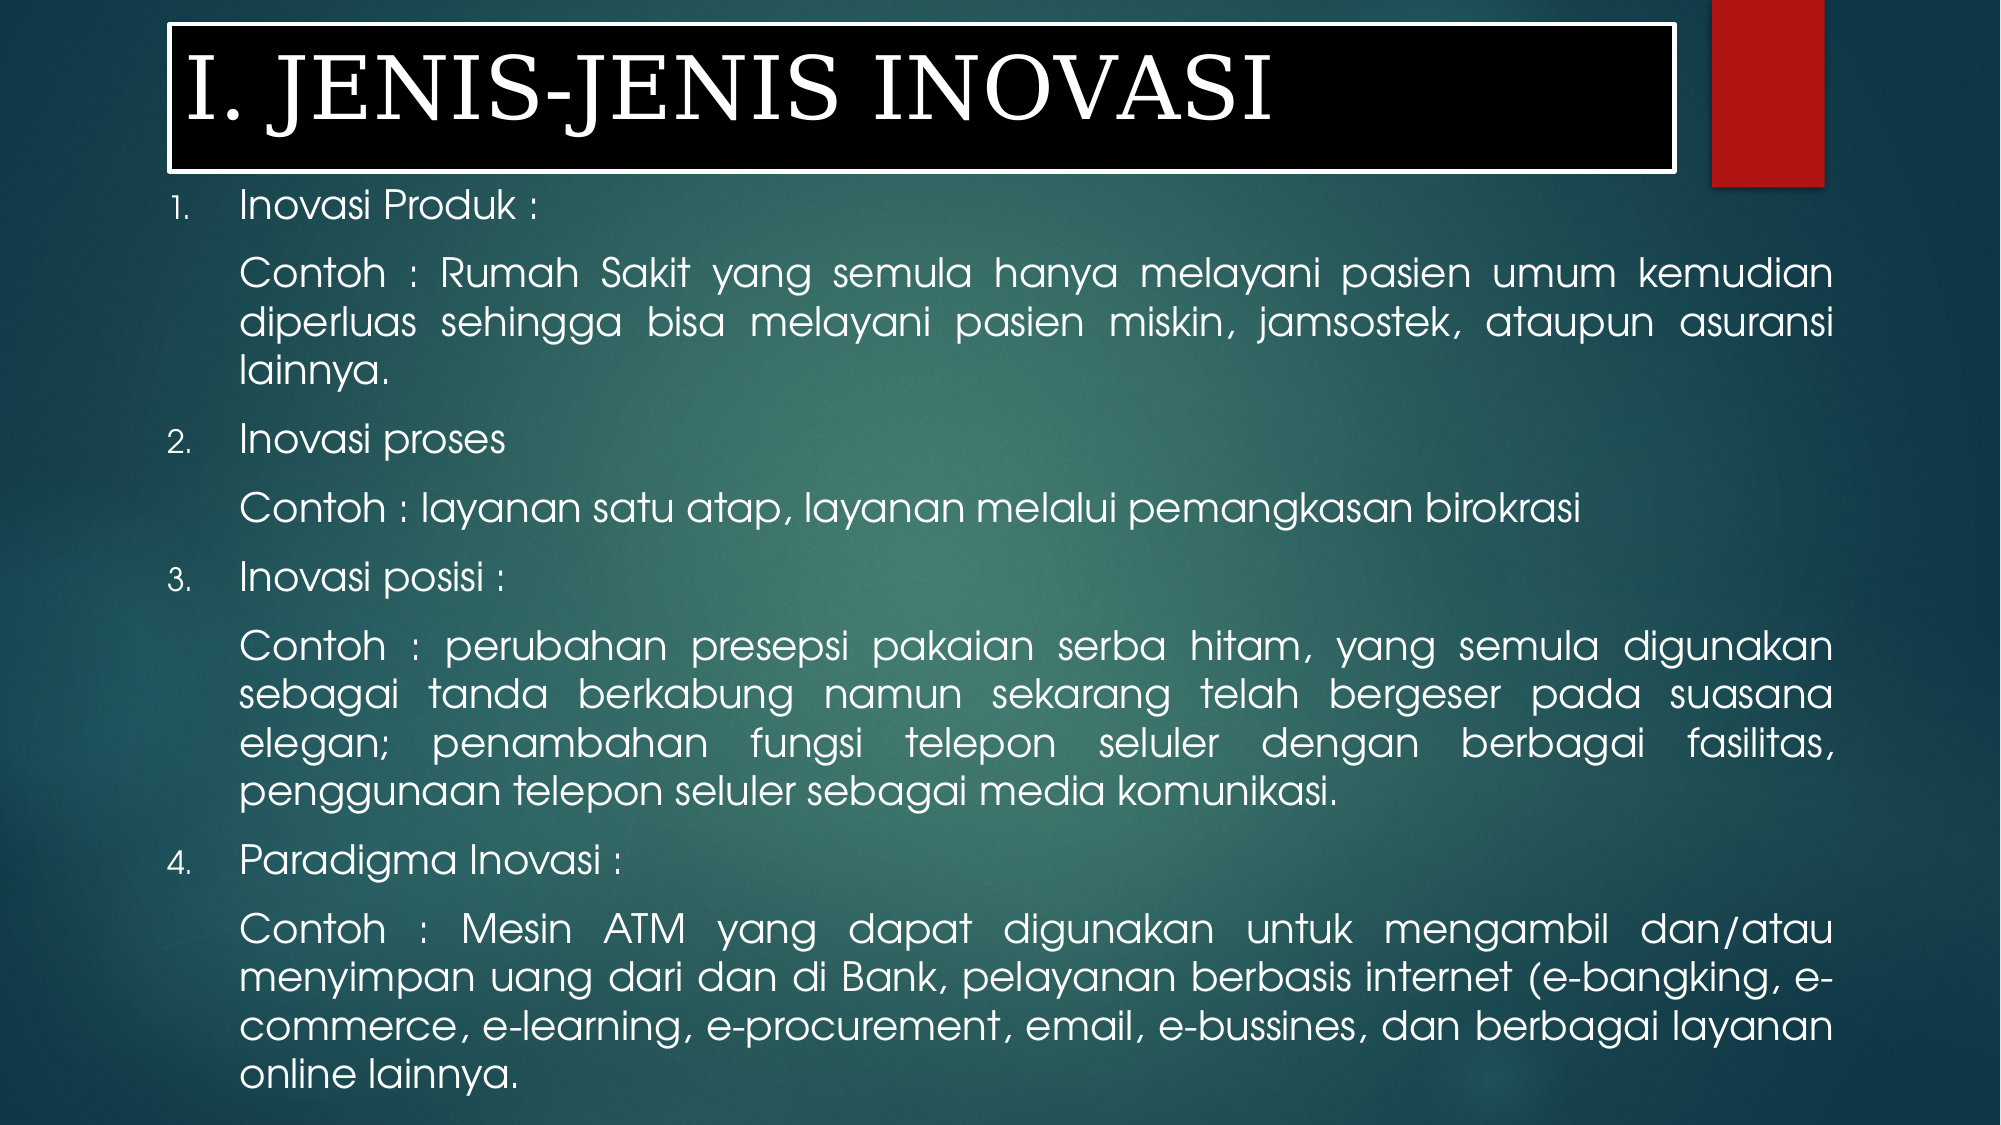

# I. JENIS-JENIS INOVASI
Inovasi Produk :
Contoh : Rumah Sakit yang semula hanya melayani pasien umum kemudian diperluas sehingga bisa melayani pasien miskin, jamsostek, ataupun asuransi lainnya.
Inovasi proses
Contoh : layanan satu atap, layanan melalui pemangkasan birokrasi
Inovasi posisi :
Contoh : perubahan presepsi pakaian serba hitam, yang semula digunakan sebagai tanda berkabung namun sekarang telah bergeser pada suasana elegan; penambahan fungsi telepon seluler dengan berbagai fasilitas, penggunaan telepon seluler sebagai media komunikasi.
Paradigma Inovasi :
Contoh : Mesin ATM yang dapat digunakan untuk mengambil dan/atau menyimpan uang dari dan di Bank, pelayanan berbasis internet (e-bangking, e-commerce, e-learning, e-procurement, email, e-bussines, dan berbagai layanan online lainnya.